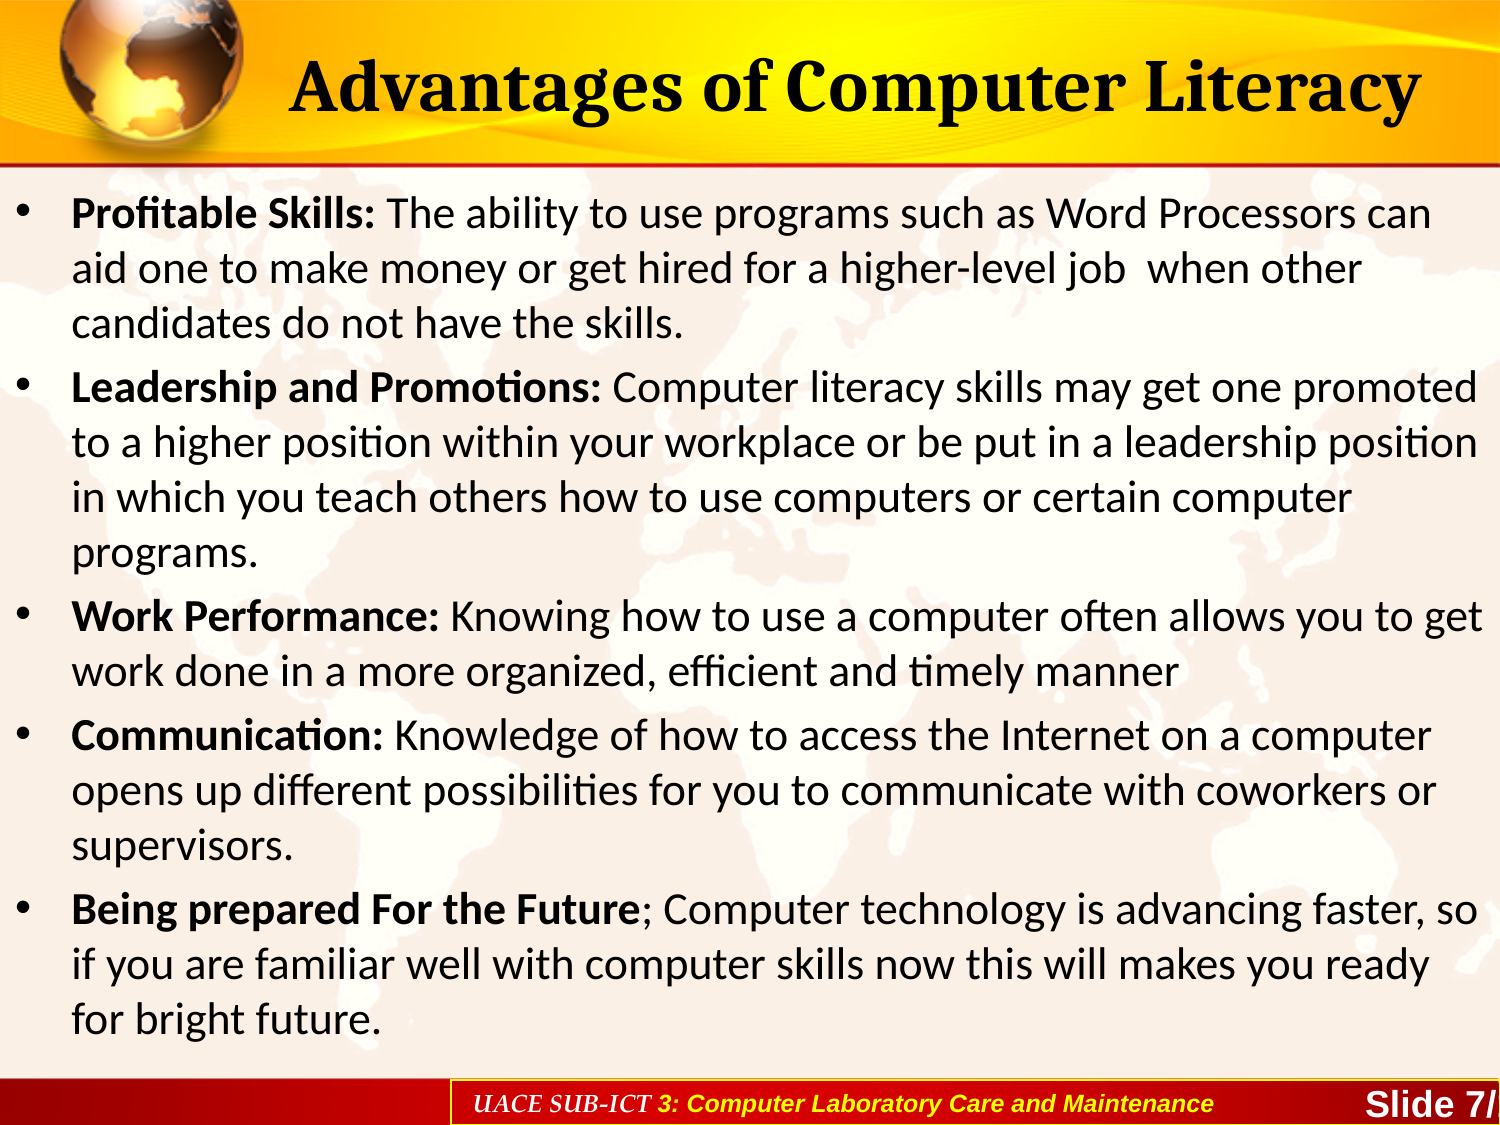

# Advantages of Computer Literacy
Profitable Skills: The ability to use programs such as Word Processors can aid one to make money or get hired for a higher-level job  when other candidates do not have the skills.
Leadership and Promotions: Computer literacy skills may get one promoted to a higher position within your workplace or be put in a leadership position in which you teach others how to use computers or certain computer programs.
Work Performance: Knowing how to use a computer often allows you to get work done in a more organized, efficient and timely manner
Communication: Knowledge of how to access the Internet on a computer opens up different possibilities for you to communicate with coworkers or supervisors.
Being prepared For the Future; Computer technology is advancing faster, so if you are familiar well with computer skills now this will makes you ready for bright future.